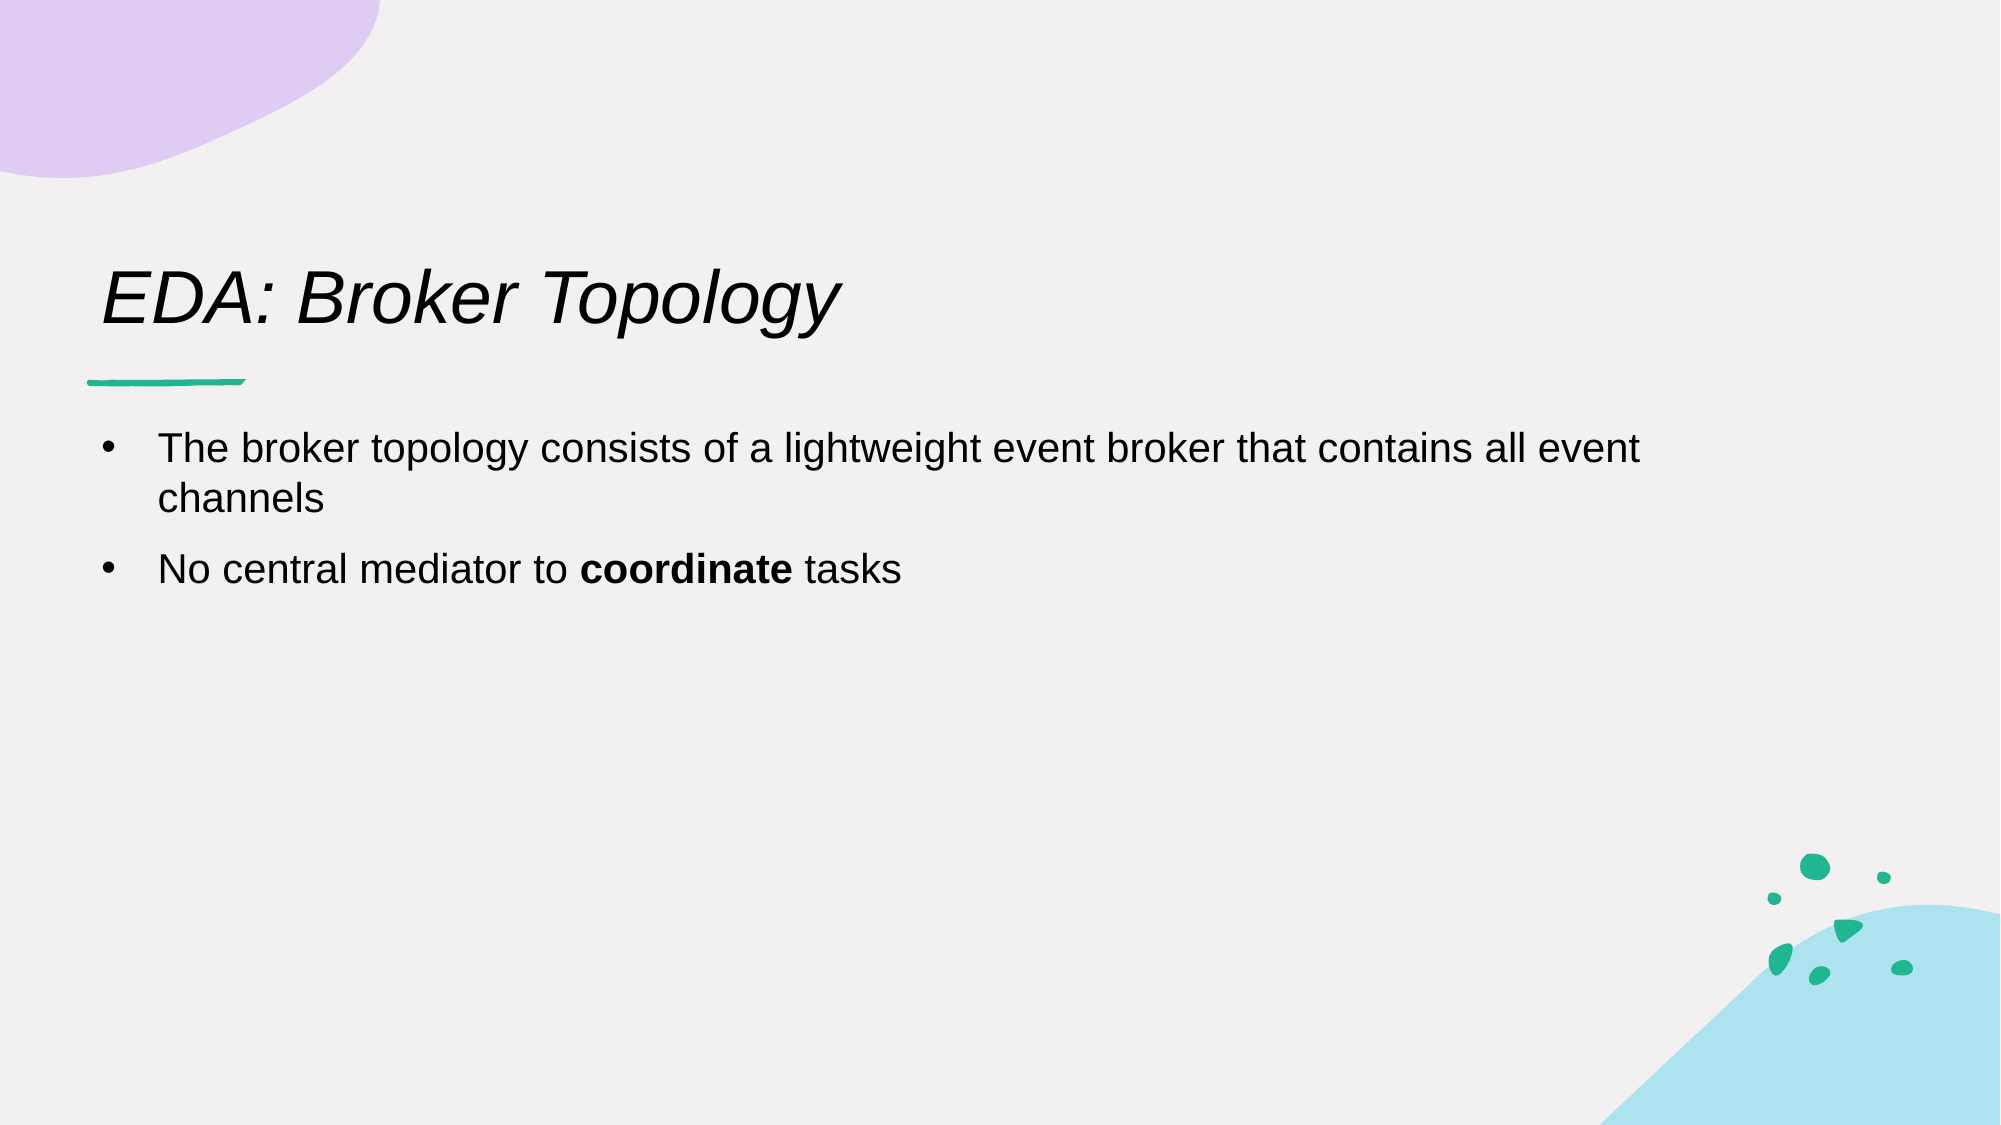

# EDA: Broker Topology
The broker topology consists of a lightweight event broker that contains all event channels
No central mediator to coordinate tasks